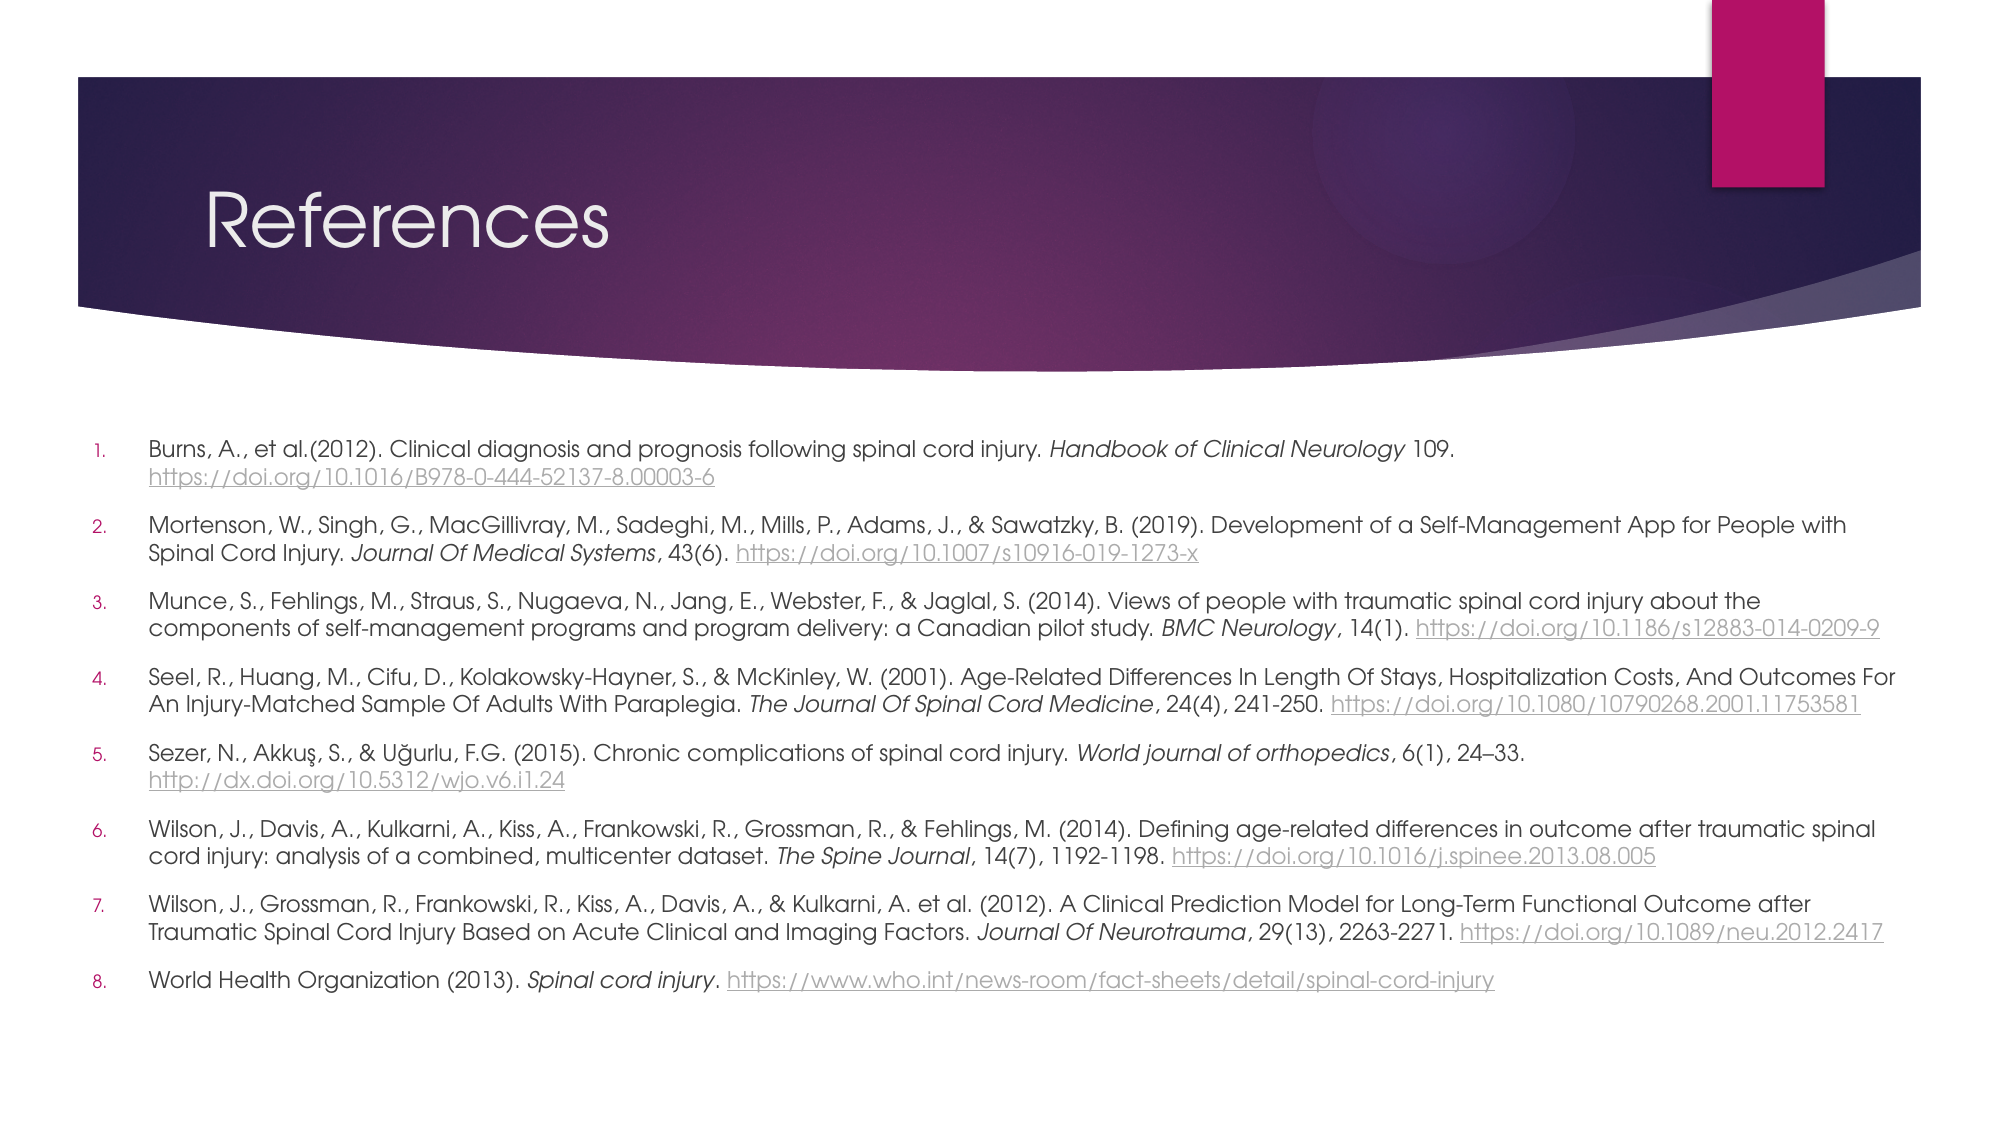

# References
Burns, A., et al.(2012). Clinical diagnosis and prognosis following spinal cord injury. Handbook of Clinical Neurology 109. https://doi.org/10.1016/B978-0-444-52137-8.00003-6
Mortenson, W., Singh, G., MacGillivray, M., Sadeghi, M., Mills, P., Adams, J., & Sawatzky, B. (2019). Development of a Self-Management App for People with Spinal Cord Injury. Journal Of Medical Systems, 43(6). https://doi.org/10.1007/s10916-019-1273-x
Munce, S., Fehlings, M., Straus, S., Nugaeva, N., Jang, E., Webster, F., & Jaglal, S. (2014). Views of people with traumatic spinal cord injury about the components of self-management programs and program delivery: a Canadian pilot study. BMC Neurology, 14(1). https://doi.org/10.1186/s12883-014-0209-9
Seel, R., Huang, M., Cifu, D., Kolakowsky-Hayner, S., & McKinley, W. (2001). Age-Related Differences In Length Of Stays, Hospitalization Costs, And Outcomes For An Injury-Matched Sample Of Adults With Paraplegia. The Journal Of Spinal Cord Medicine, 24(4), 241-250. https://doi.org/10.1080/10790268.2001.11753581
Sezer, N., Akkuş, S., & Uğurlu, F.G. (2015). Chronic complications of spinal cord injury. World journal of orthopedics, 6(1), 24–33. http://dx.doi.org/10.5312/wjo.v6.i1.24
Wilson, J., Davis, A., Kulkarni, A., Kiss, A., Frankowski, R., Grossman, R., & Fehlings, M. (2014). Defining age-related differences in outcome after traumatic spinal cord injury: analysis of a combined, multicenter dataset. The Spine Journal, 14(7), 1192-1198. https://doi.org/10.1016/j.spinee.2013.08.005
Wilson, J., Grossman, R., Frankowski, R., Kiss, A., Davis, A., & Kulkarni, A. et al. (2012). A Clinical Prediction Model for Long-Term Functional Outcome after Traumatic Spinal Cord Injury Based on Acute Clinical and Imaging Factors. Journal Of Neurotrauma, 29(13), 2263-2271. https://doi.org/10.1089/neu.2012.2417
World Health Organization (2013). Spinal cord injury. https://www.who.int/news-room/fact-sheets/detail/spinal-cord-injury